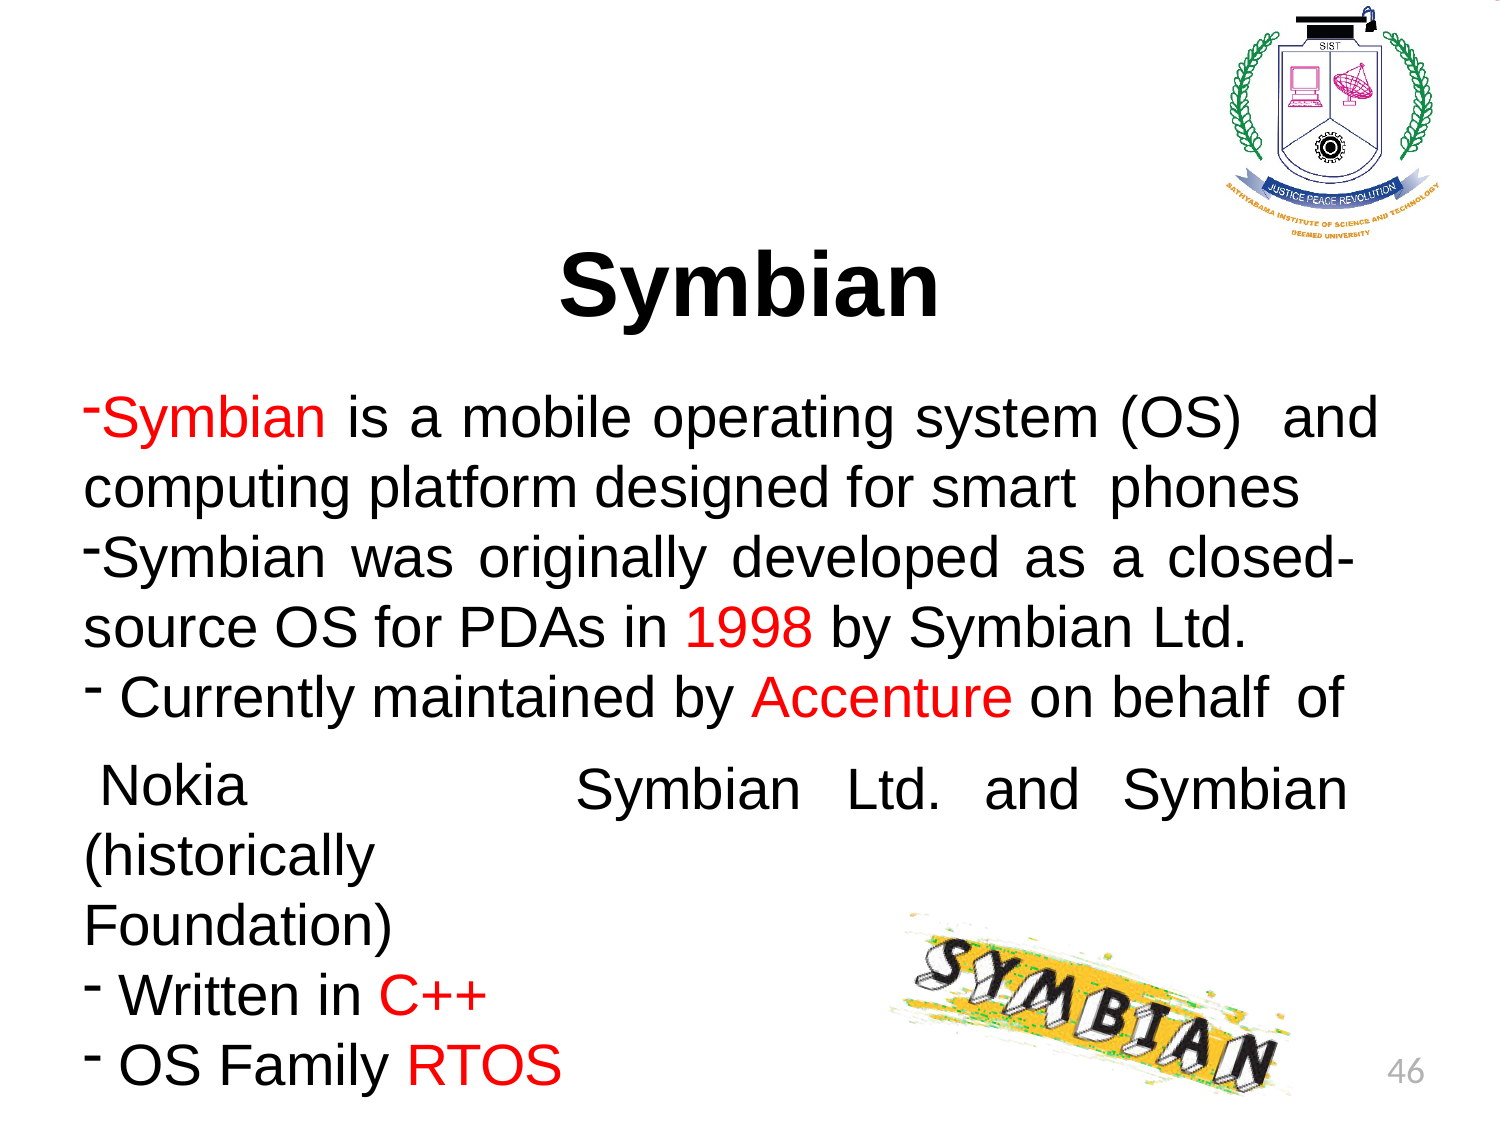

# Symbian
Symbian is a mobile operating system (OS)  and computing platform designed for smart  phones
Symbian was originally developed as a closed-  source OS for PDAs in 1998 by Symbian Ltd.
Currently maintained by Accenture on behalf of
 Nokia	(historically  Foundation)
Written in C++
OS Family RTOS
Symbian	Ltd.	and	Symbian

46